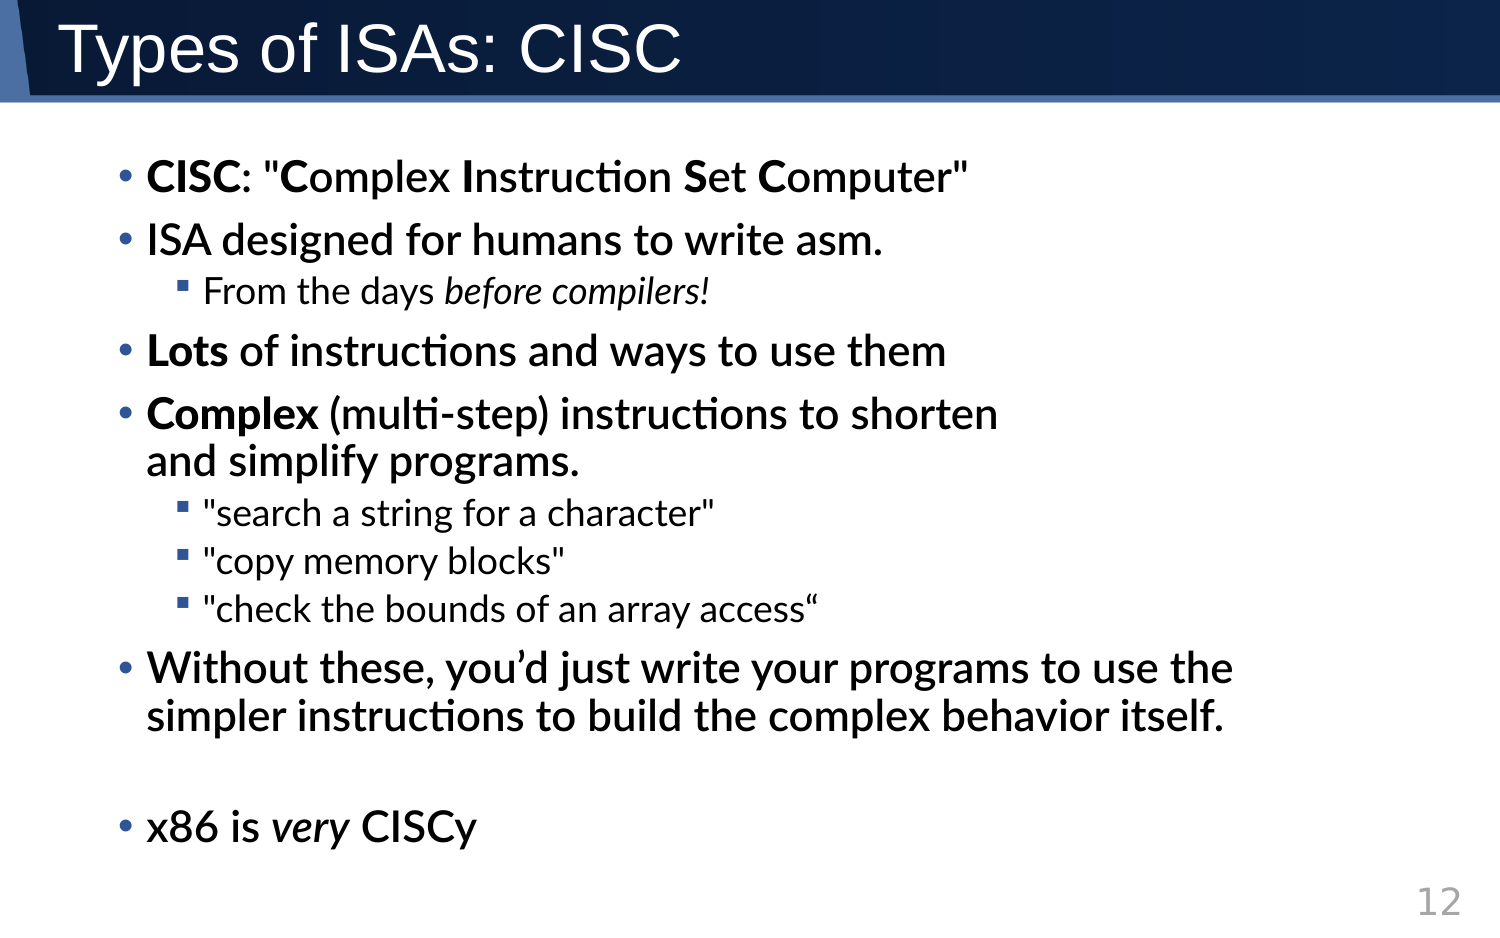

# Types of ISAs: CISC
CISC: "Complex Instruction Set Computer"
ISA designed for humans to write asm.
From the days before compilers!
Lots of instructions and ways to use them
Complex (multi-step) instructions to shorten
and simplify programs.
"search a string for a character"
"copy memory blocks"
"check the bounds of an array access“
Without these, you’d just write your programs to use the simpler instructions to build the complex behavior itself.

x86 is very CISCy
12